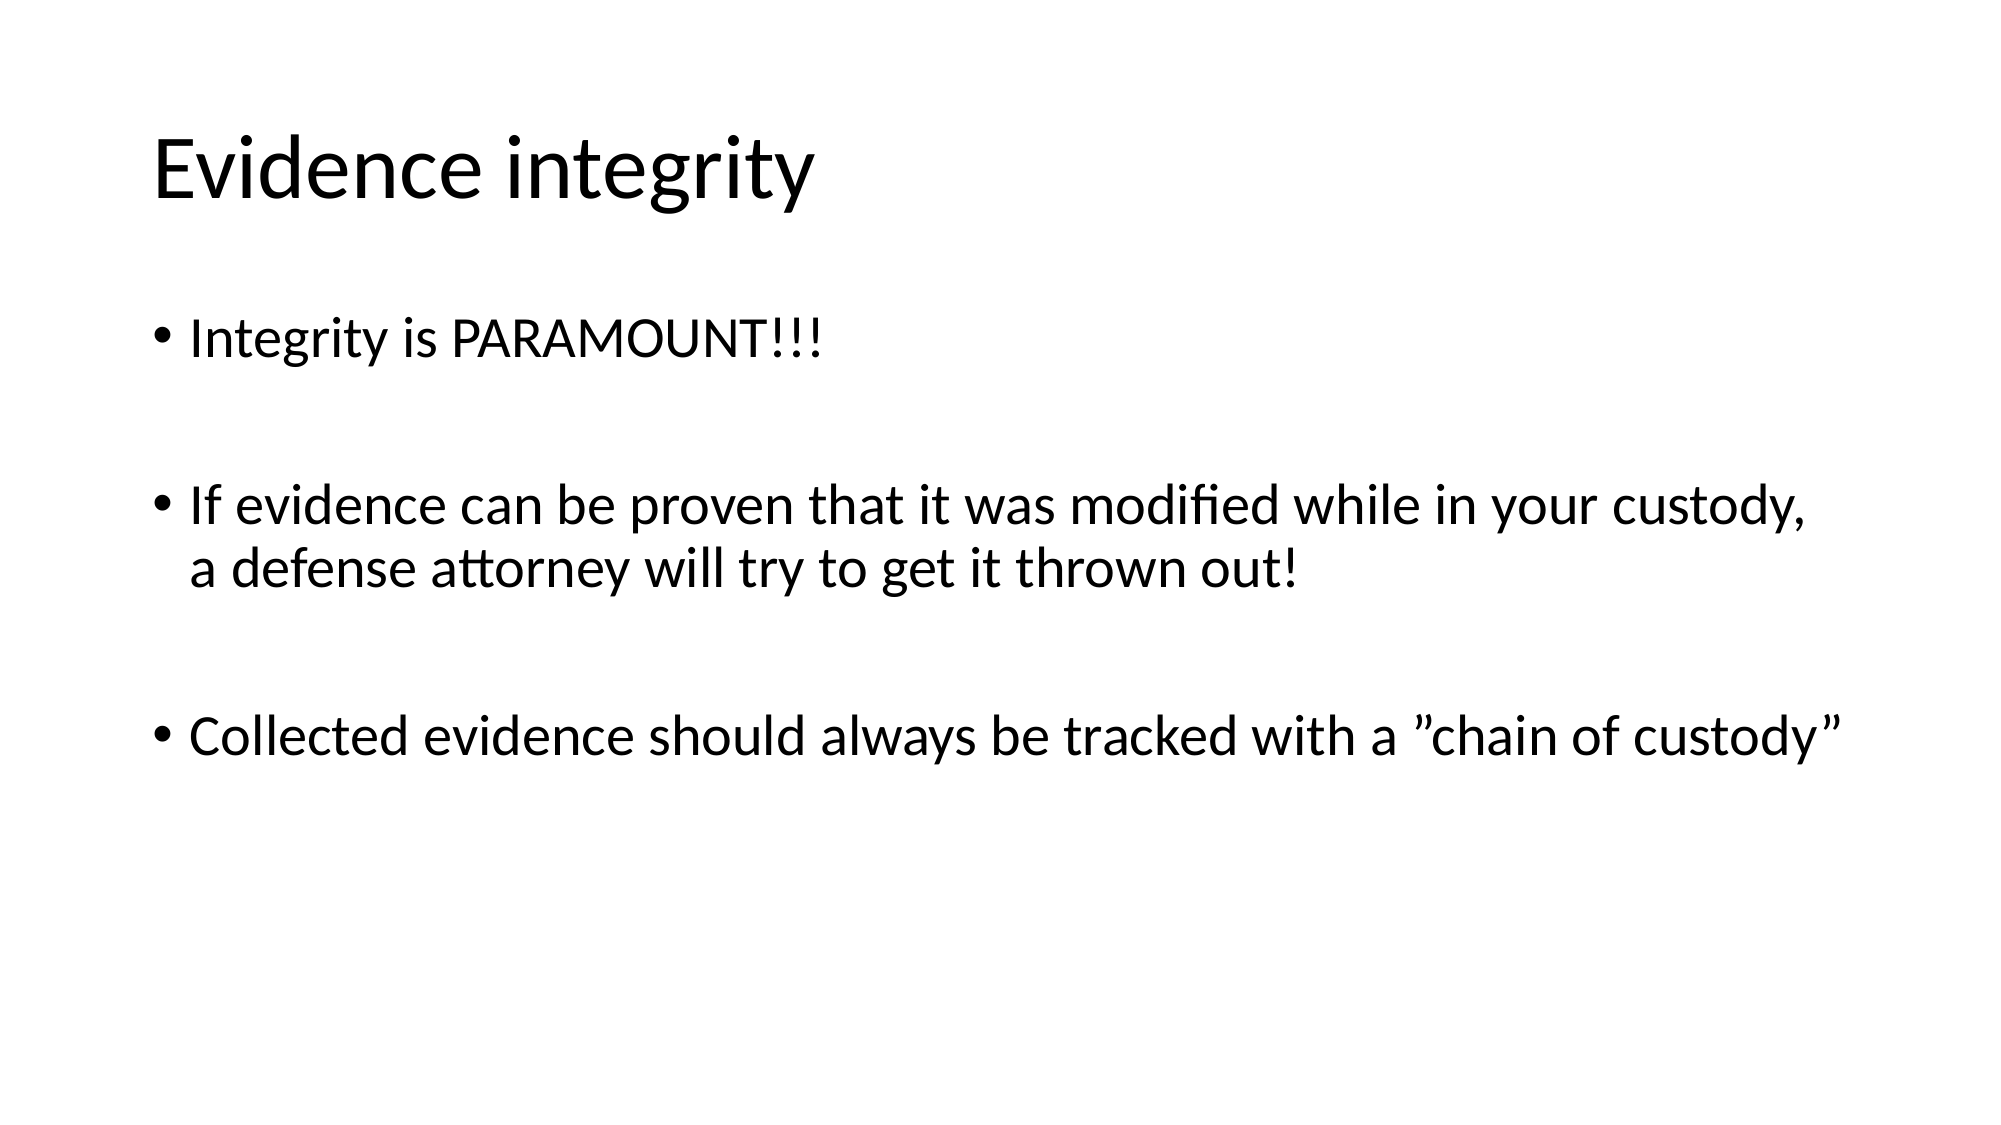

# Evidence integrity
Integrity is PARAMOUNT!!!

If evidence can be proven that it was modified while in your custody, a defense attorney will try to get it thrown out!

Collected evidence should always be tracked with a ”chain of custody”